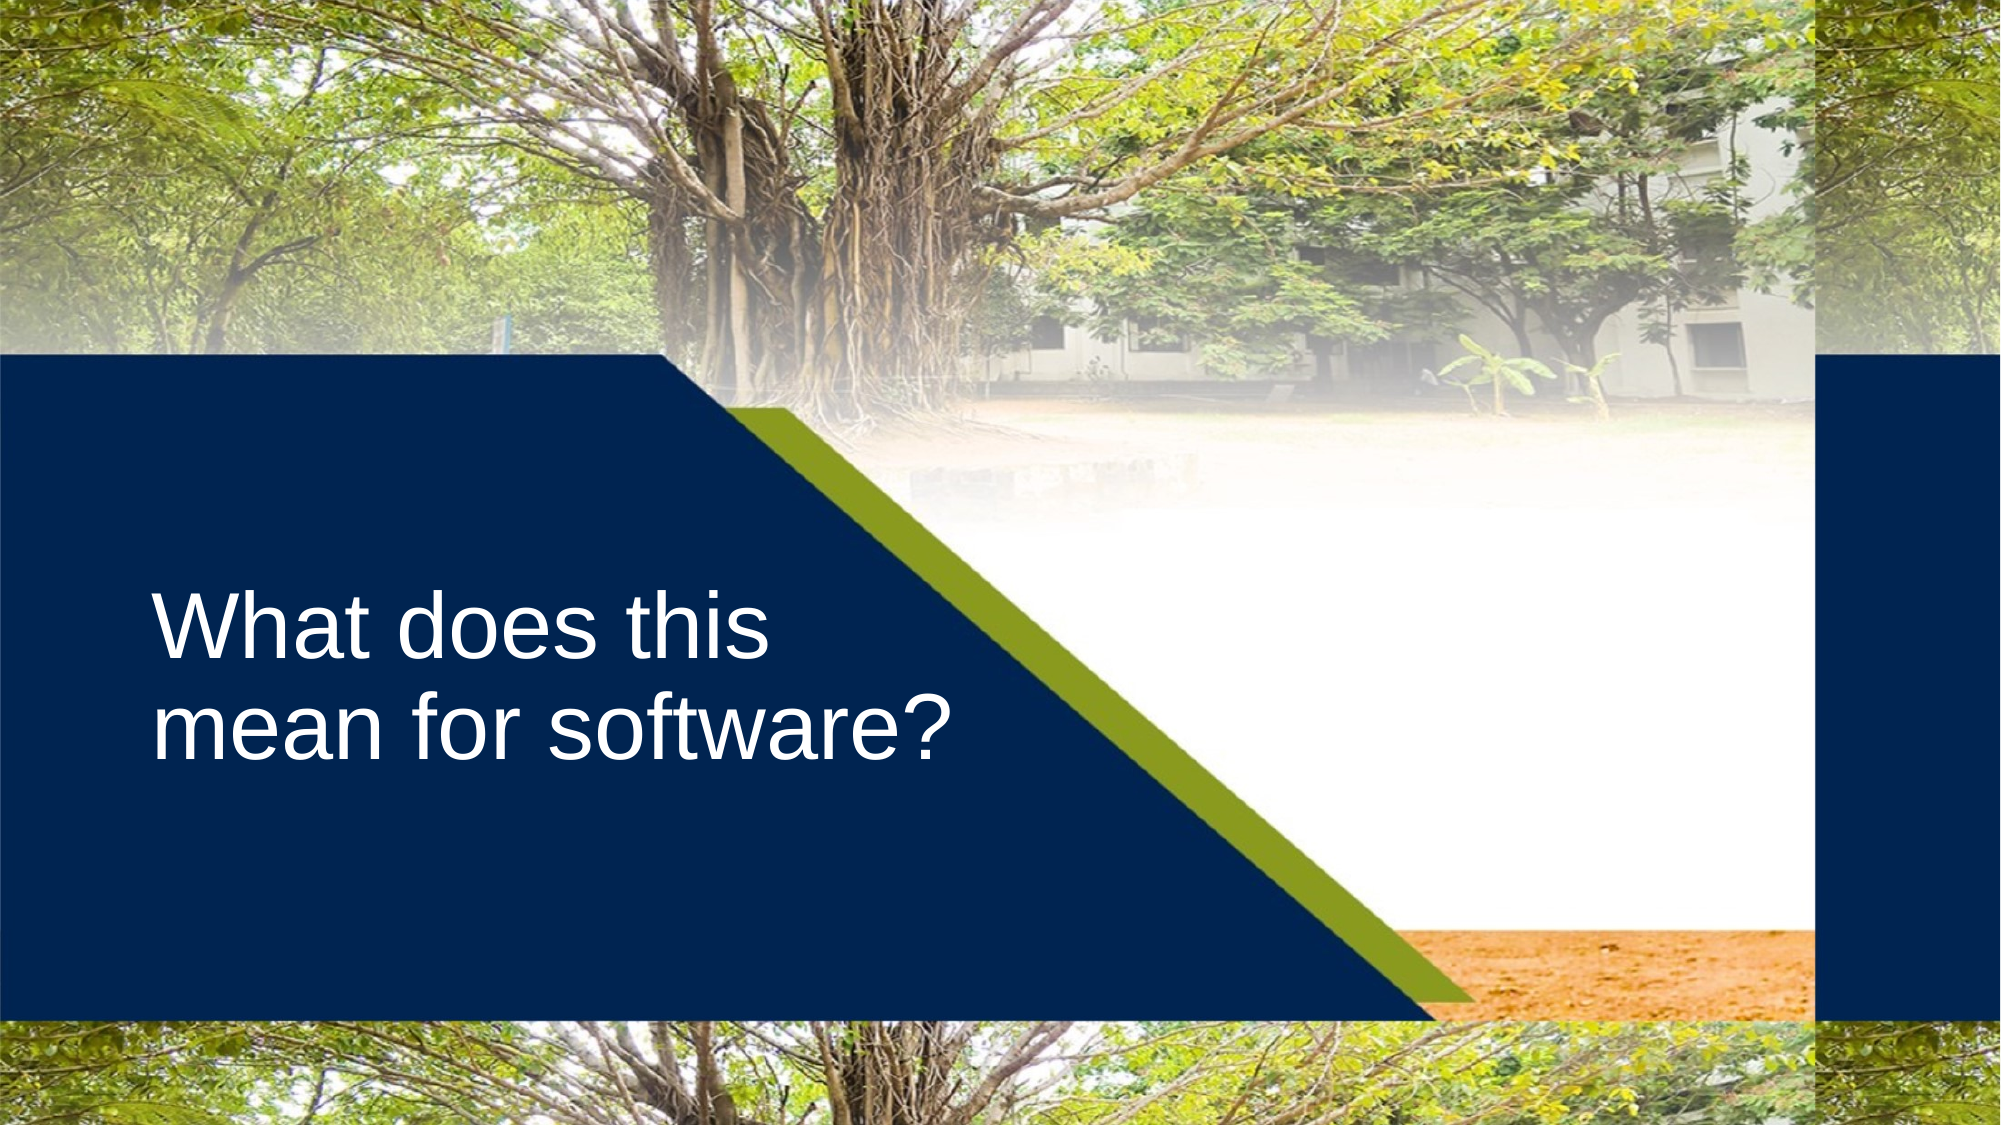

# What does this mean for software?